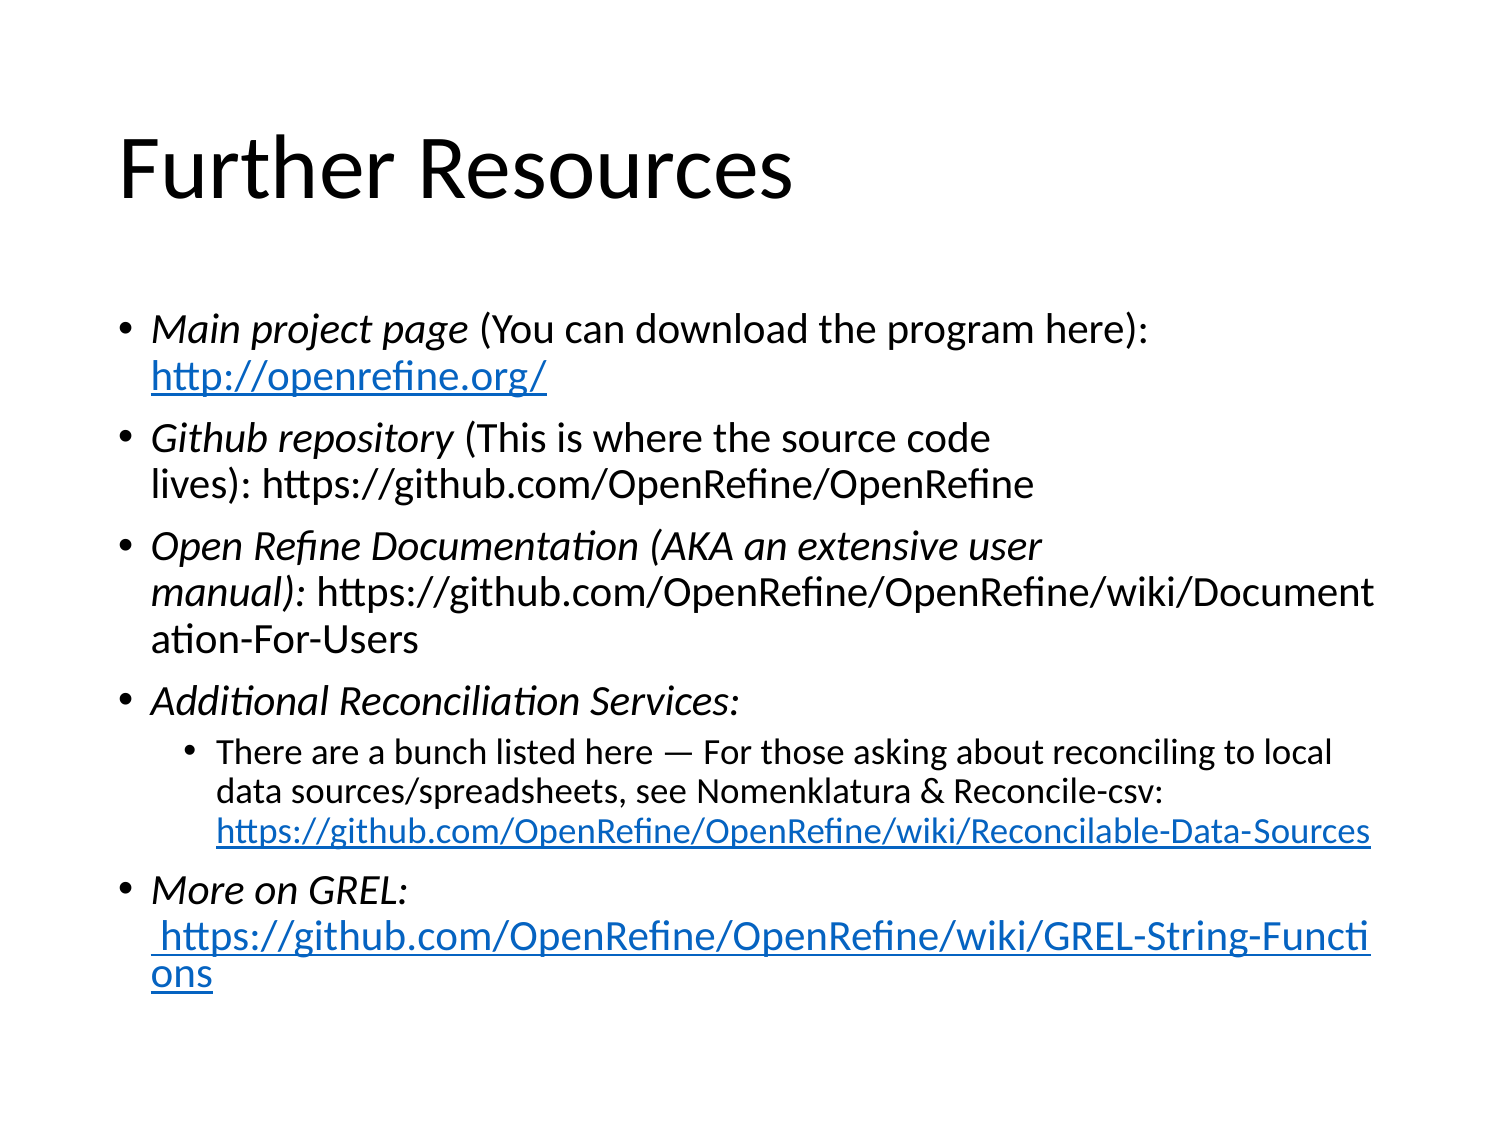

# Further Resources
Main project page (You can download the program here): http://openrefine.org/
Github repository (This is where the source code lives): https://github.com/OpenRefine/OpenRefine
Open Refine Documentation (AKA an extensive user manual): https://github.com/OpenRefine/OpenRefine/wiki/Documentation-For-Users
Additional Reconciliation Services:
There are a bunch listed here — For those asking about reconciling to local data sources/spreadsheets, see Nomenklatura & Reconcile-csv: https://github.com/OpenRefine/OpenRefine/wiki/Reconcilable-Data-Sources
More on GREL: https://github.com/OpenRefine/OpenRefine/wiki/GREL-String-Functions